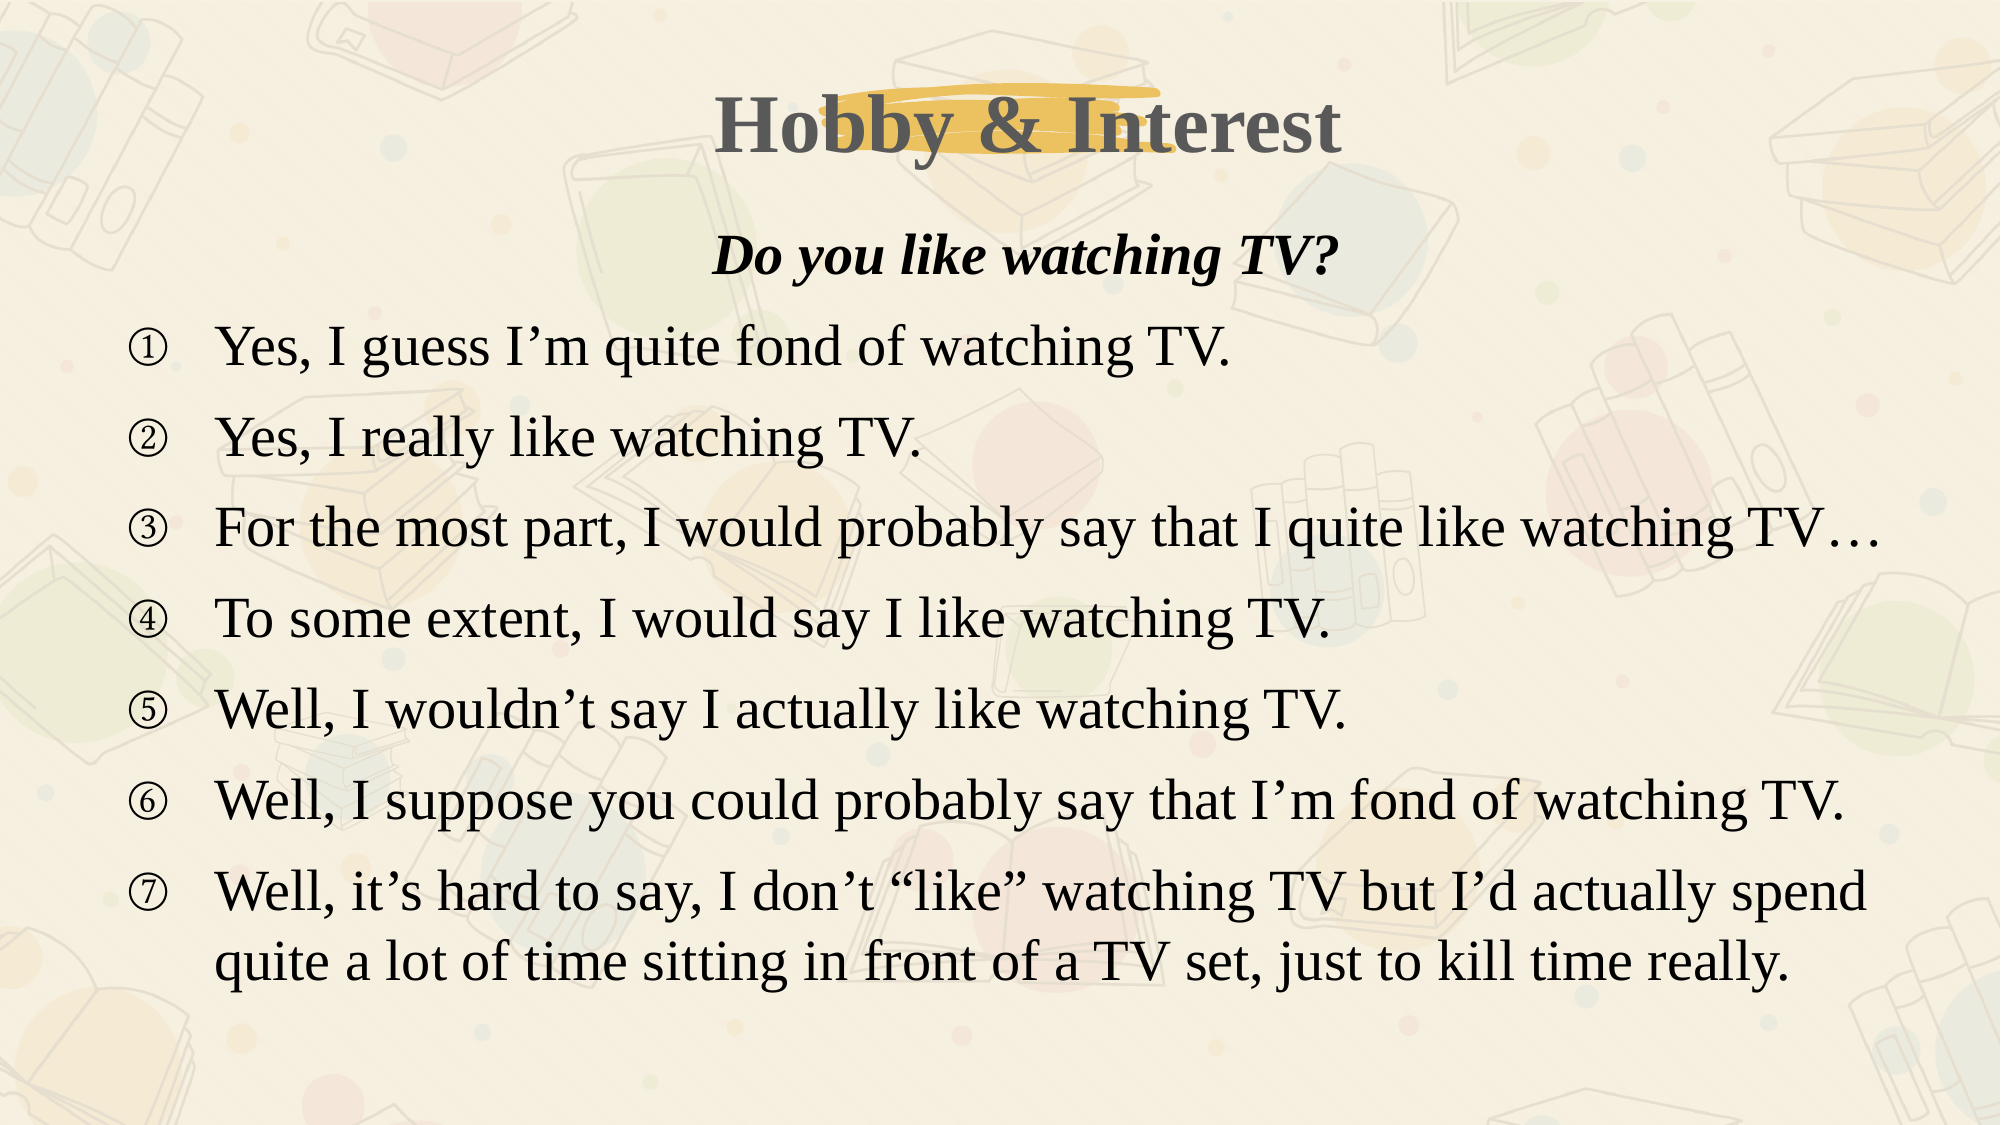

Hobby & Interest
Do you like watching TV?
Yes, I guess I’m quite fond of watching TV.
Yes, I really like watching TV.
For the most part, I would probably say that I quite like watching TV…
To some extent, I would say I like watching TV.
Well, I wouldn’t say I actually like watching TV.
Well, I suppose you could probably say that I’m fond of watching TV.
Well, it’s hard to say, I don’t “like” watching TV but I’d actually spend quite a lot of time sitting in front of a TV set, just to kill time really.